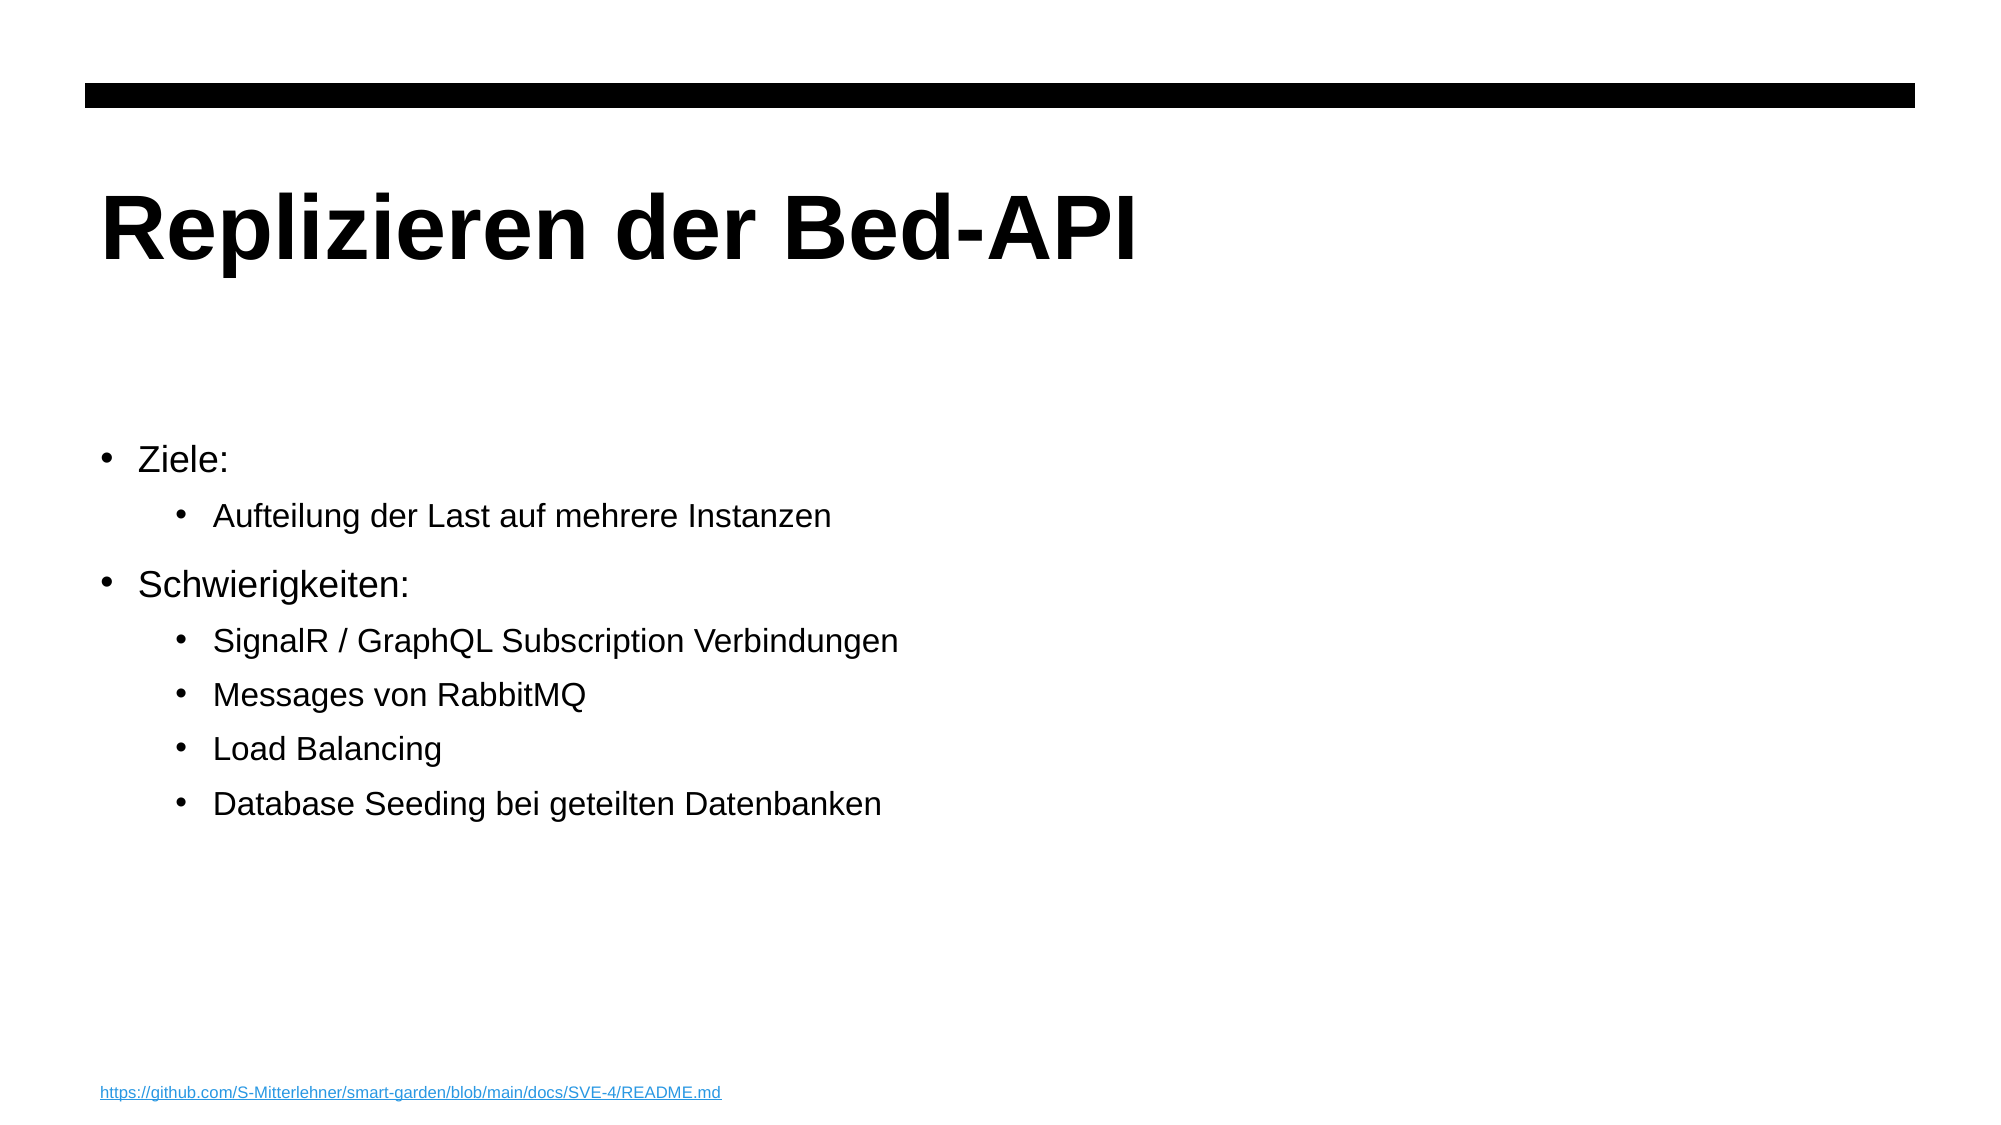

# Replizieren der Bed-API
Ziele:
Aufteilung der Last auf mehrere Instanzen
Schwierigkeiten:
SignalR / GraphQL Subscription Verbindungen
Messages von RabbitMQ
Load Balancing
Database Seeding bei geteilten Datenbanken
https://github.com/S-Mitterlehner/smart-garden/blob/main/docs/SVE-4/README.md